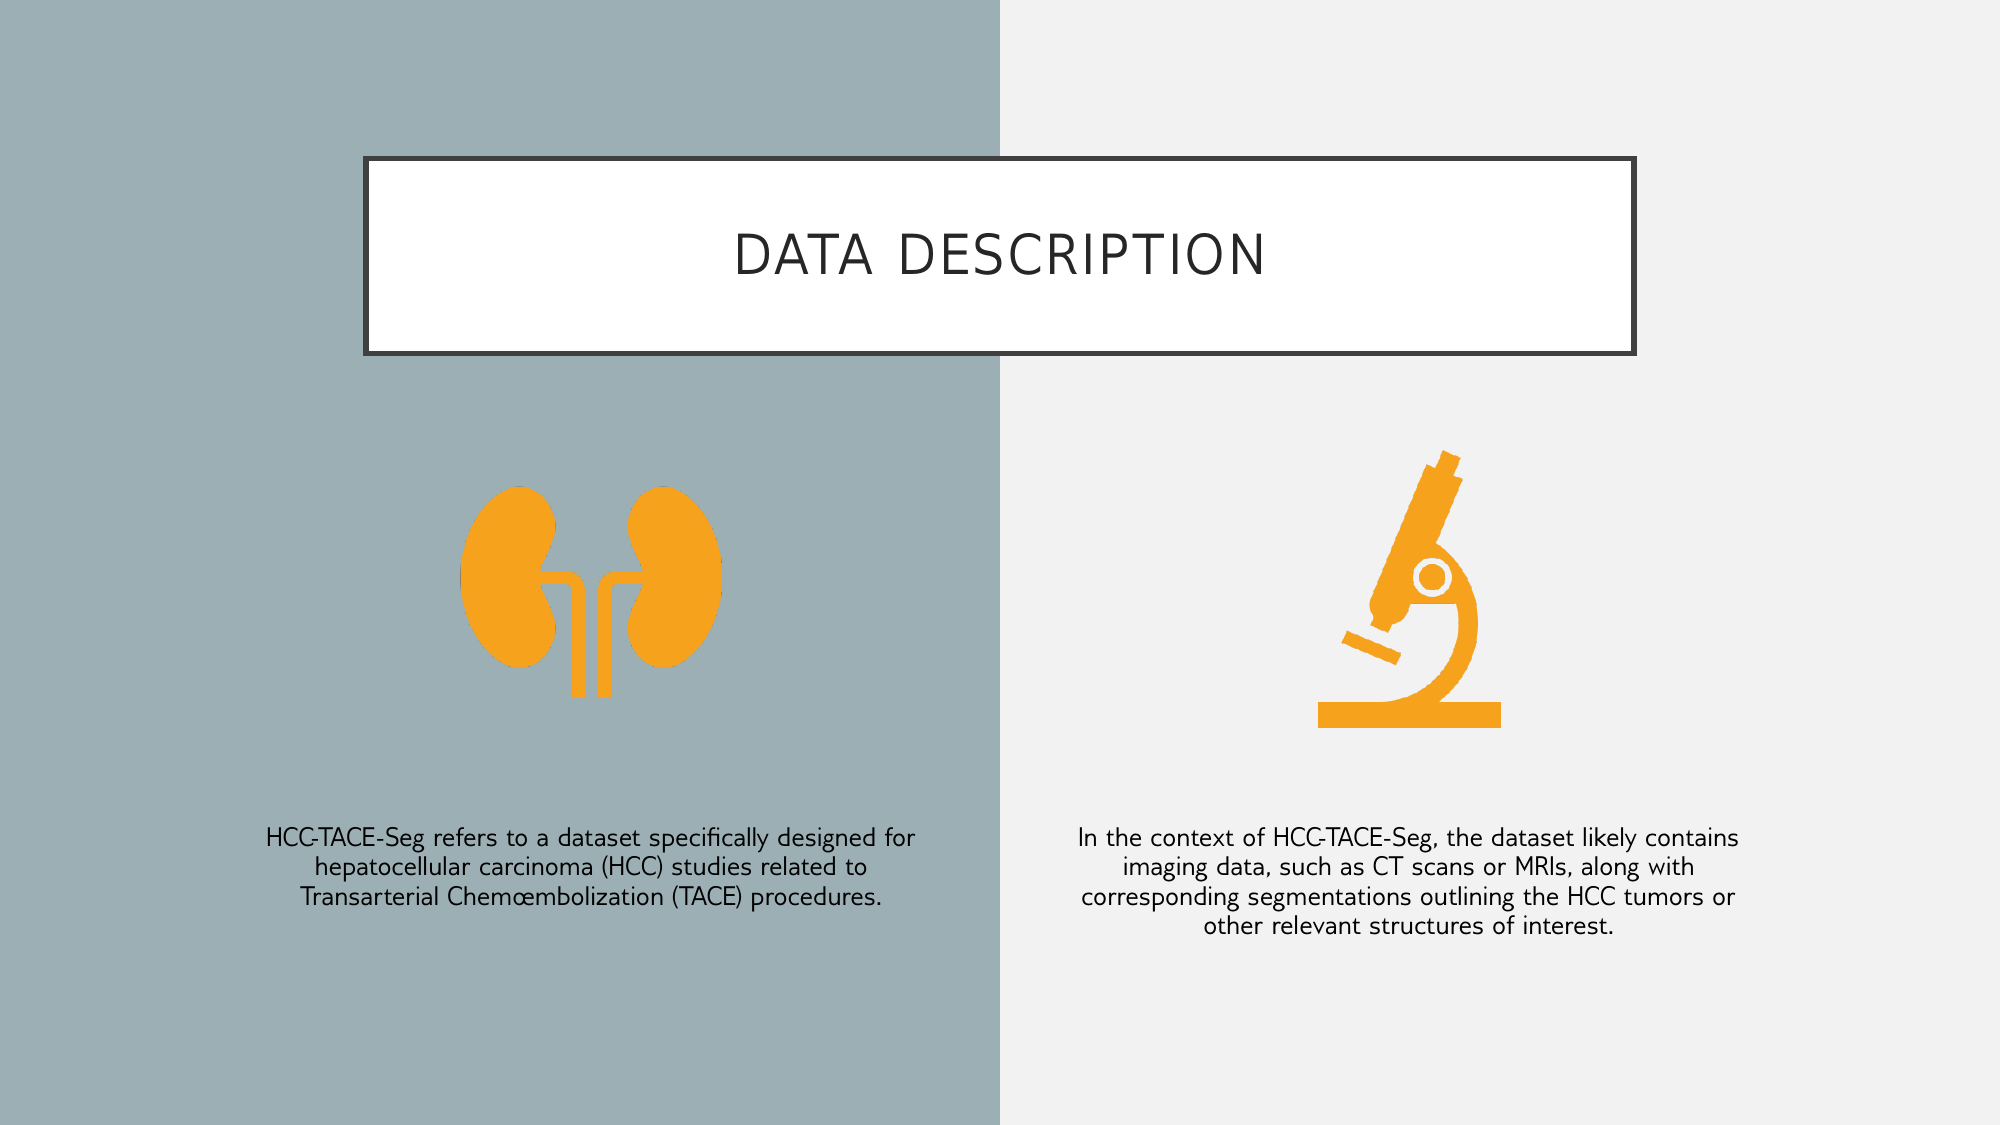

# Data description
HCC-TACE-Seg refers to a dataset specifically designed for hepatocellular carcinoma (HCC) studies related to Transarterial Chemoembolization (TACE) procedures.
In the context of HCC-TACE-Seg, the dataset likely contains imaging data, such as CT scans or MRIs, along with corresponding segmentations outlining the HCC tumors or other relevant structures of interest.